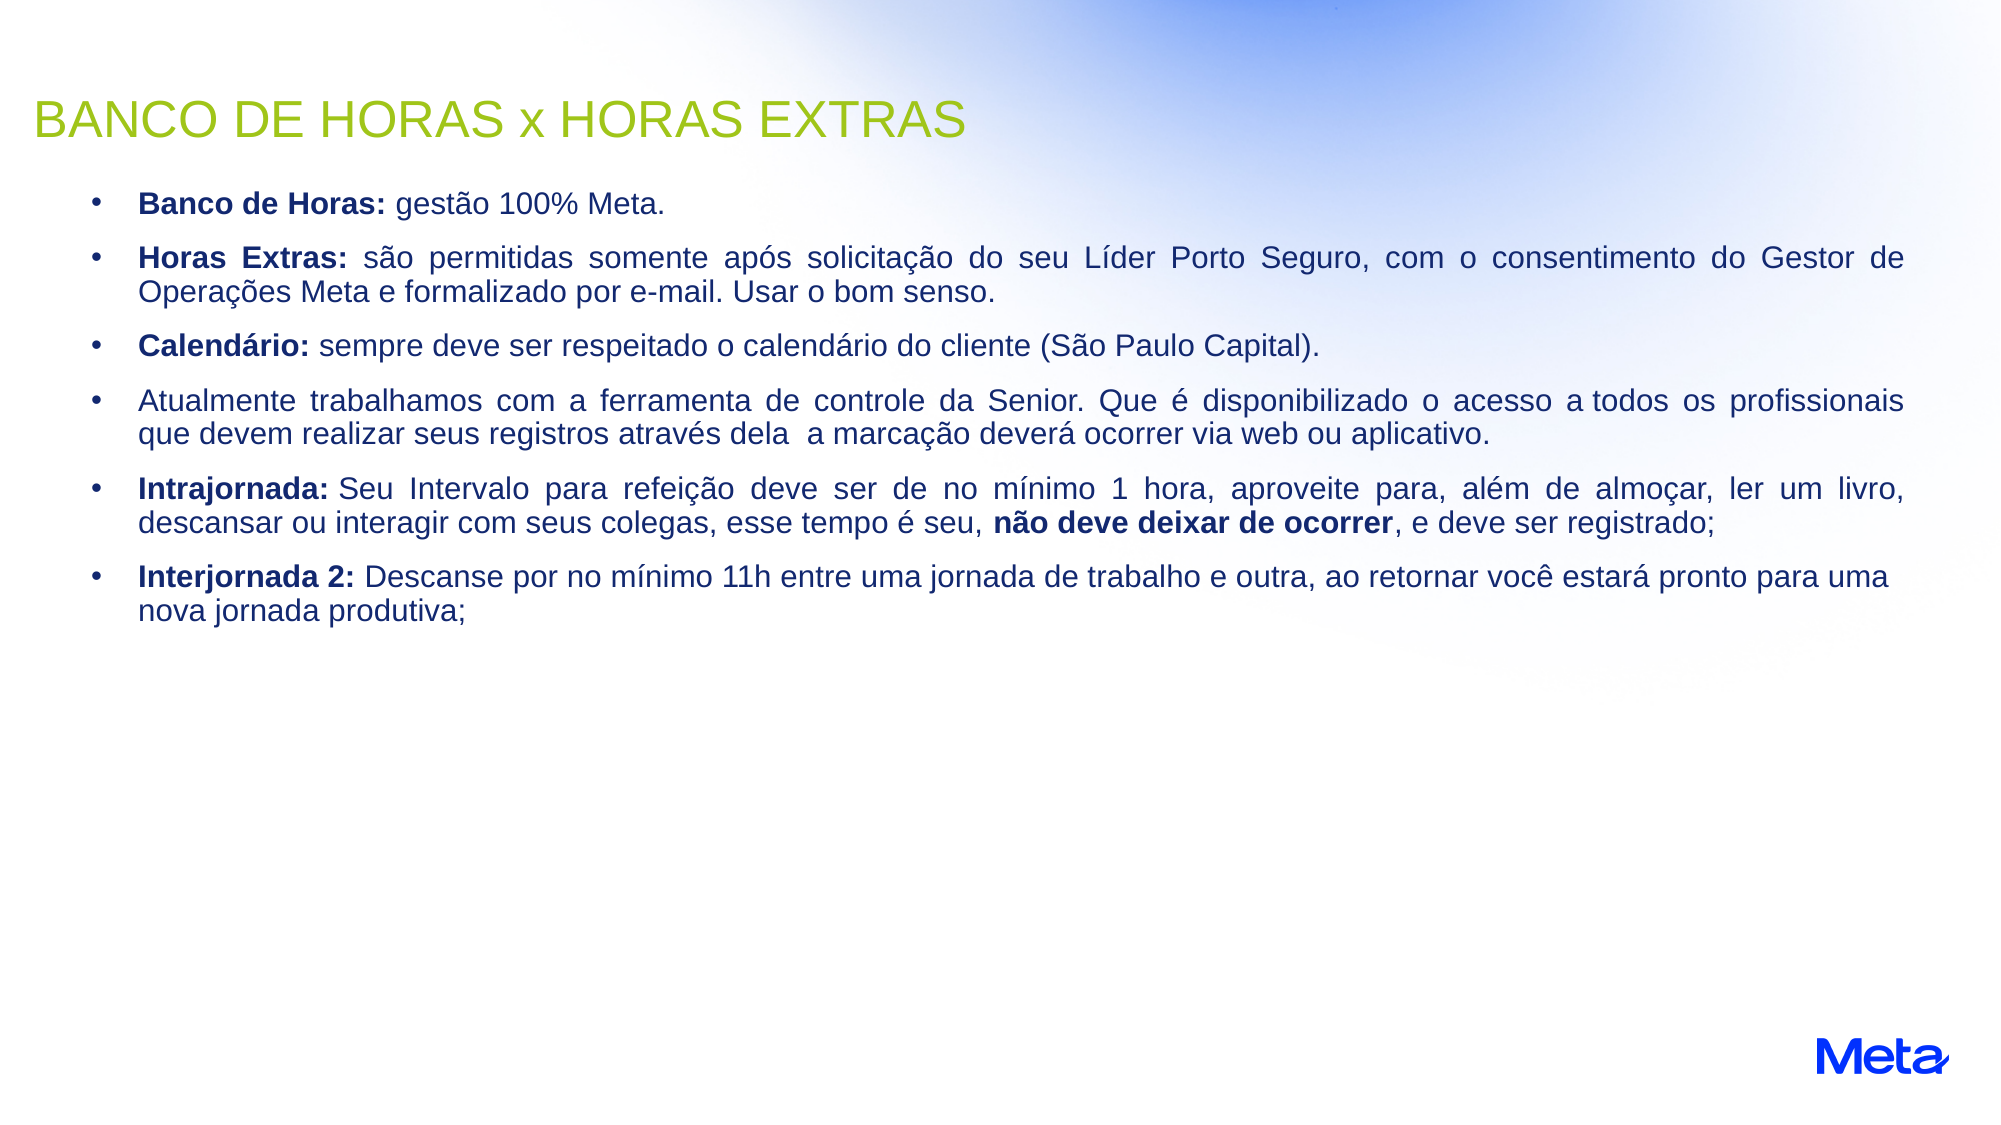

BANCO DE HORAS x HORAS EXTRAS
Banco de Horas: gestão 100% Meta.
Horas Extras: são permitidas somente após solicitação do seu Líder Porto Seguro, com o consentimento do Gestor de Operações Meta e formalizado por e-mail. Usar o bom senso.
Calendário: sempre deve ser respeitado o calendário do cliente (São Paulo Capital).
Atualmente trabalhamos com a ferramenta de controle da Senior. Que é disponibilizado o acesso a todos os profissionais que devem realizar seus registros através dela  a marcação deverá ocorrer via web ou aplicativo.
Intrajornada: Seu Intervalo para refeição deve ser de no mínimo 1 hora, aproveite para, além de almoçar, ler um livro, descansar ou interagir com seus colegas, esse tempo é seu, não deve deixar de ocorrer, e deve ser registrado;
Interjornada 2: Descanse por no mínimo 11h entre uma jornada de trabalho e outra, ao retornar você estará pronto para uma nova jornada produtiva;